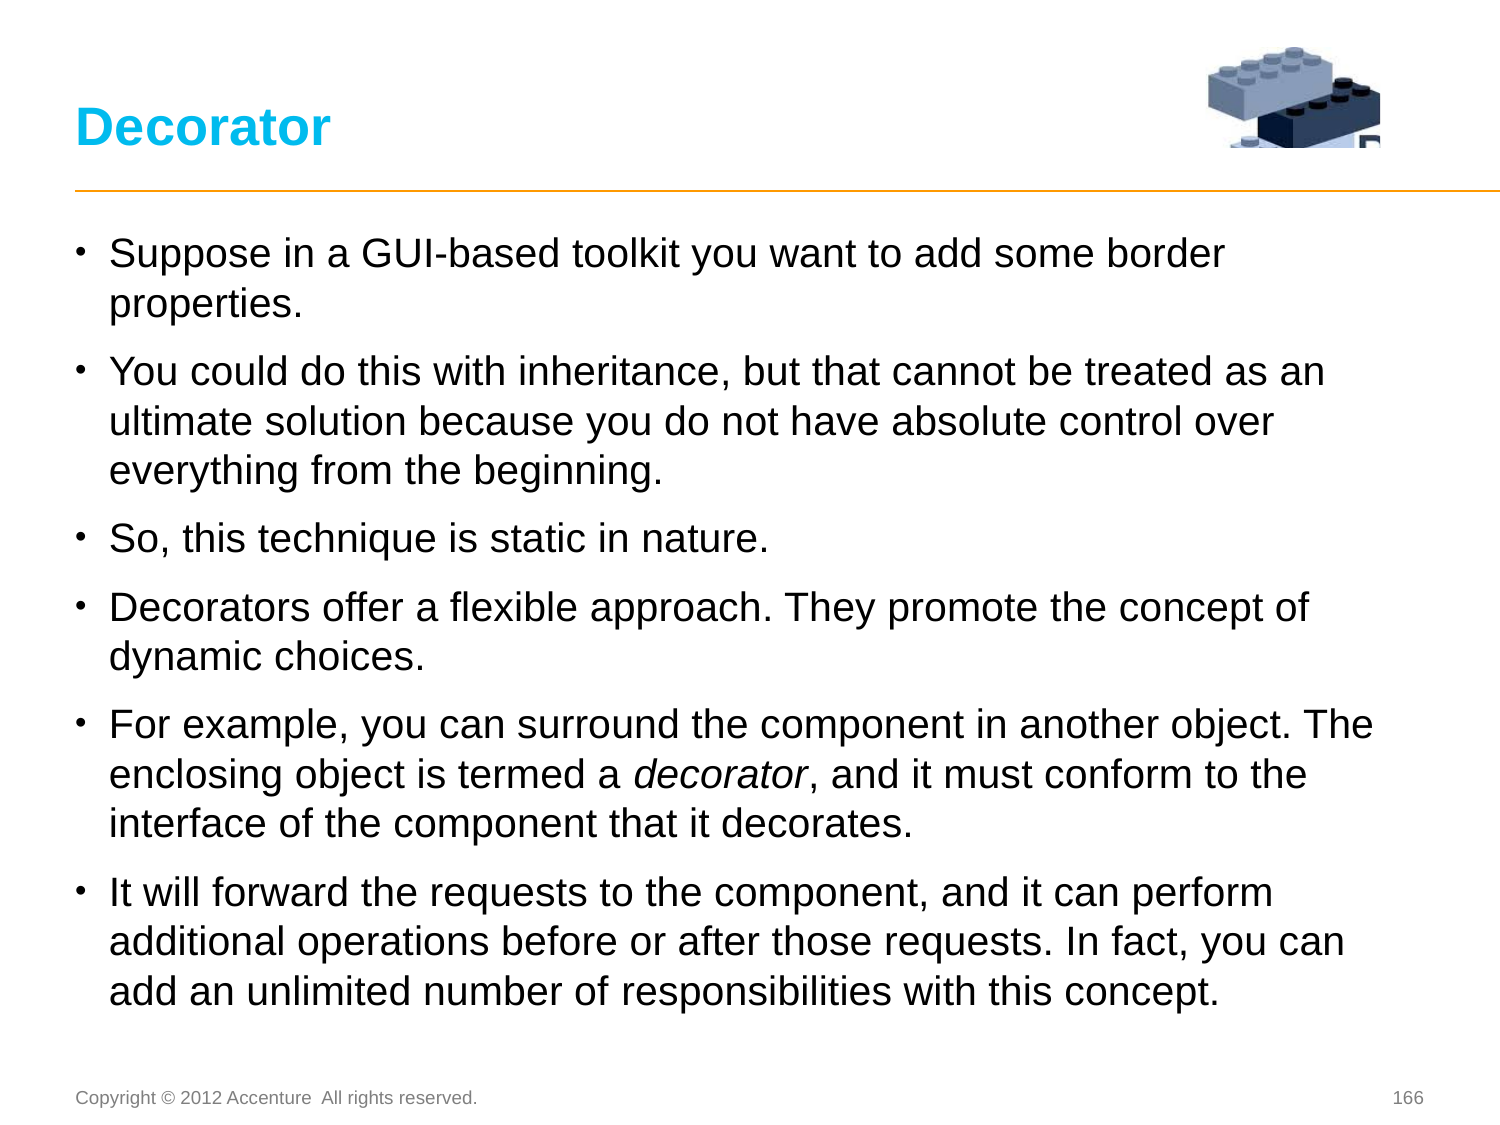

# Decorator
Suppose in a GUI-based toolkit you want to add some border properties.
You could do this with inheritance, but that cannot be treated as an ultimate solution because you do not have absolute control over everything from the beginning.
So, this technique is static in nature.
Decorators offer a flexible approach. They promote the concept of dynamic choices.
For example, you can surround the component in another object. The enclosing object is termed a decorator, and it must conform to the interface of the component that it decorates.
It will forward the requests to the component, and it can perform additional operations before or after those requests. In fact, you can add an unlimited number of responsibilities with this concept.